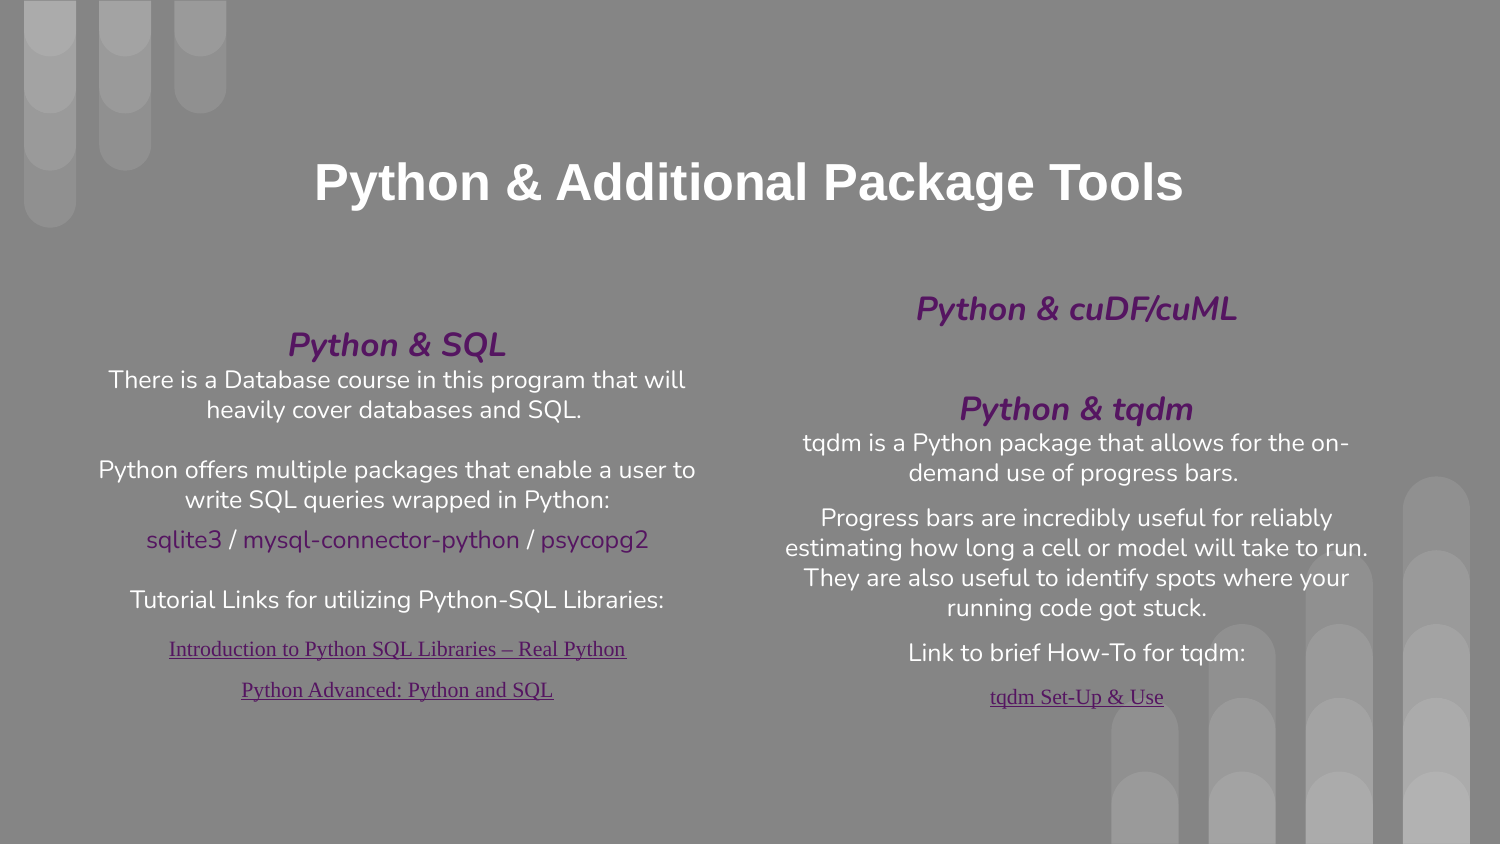

# Python & Additional Package Tools
Python & SQL
There is a Database course in this program that will heavily cover databases and SQL.

Python offers multiple packages that enable a user to write SQL queries wrapped in Python:
sqlite3 / mysql-connector-python / psycopg2

Tutorial Links for utilizing Python-SQL Libraries:

Introduction to Python SQL Libraries – Real Python

Python Advanced: Python and SQL
Python & cuDF/cuML

Python & tqdm
tqdm is a Python package that allows for the on-demand use of progress bars.

Progress bars are incredibly useful for reliably estimating how long a cell or model will take to run. They are also useful to identify spots where your running code got stuck.

Link to brief How-To for tqdm:

tqdm Set-Up & Use